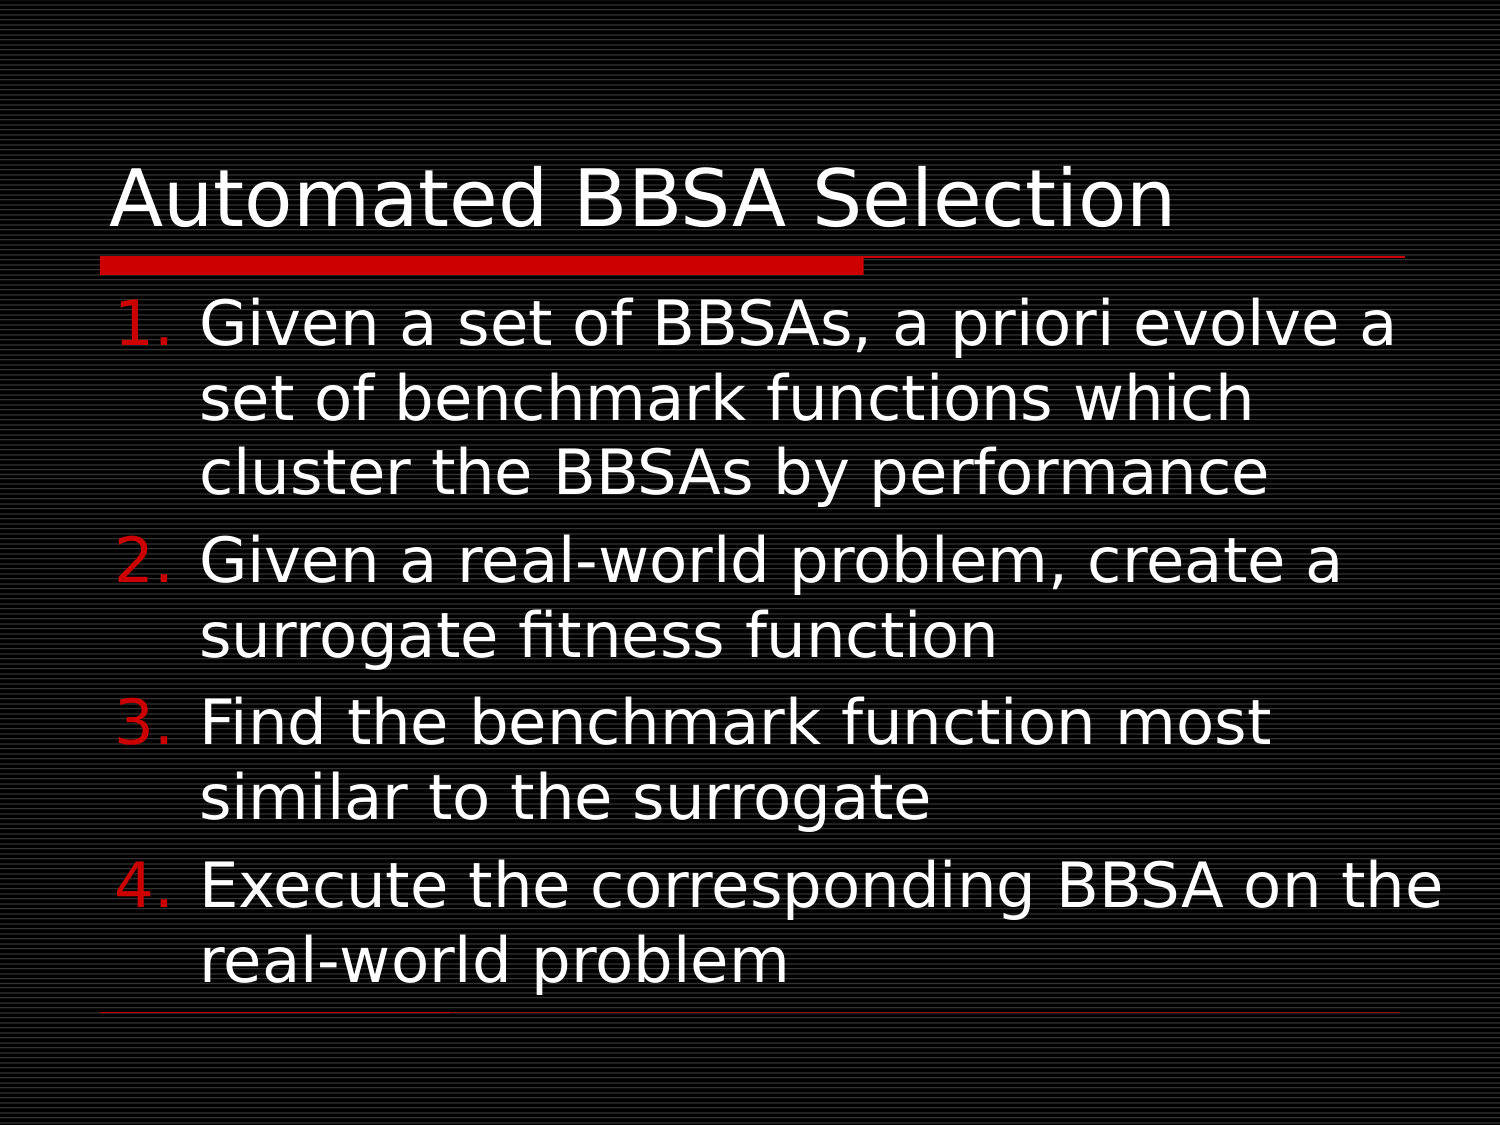

# Automated BBSA Selection
Given a set of BBSAs, a priori evolve a set of benchmark functions which cluster the BBSAs by performance
Given a real-world problem, create a surrogate fitness function
Find the benchmark function most similar to the surrogate
Execute the corresponding BBSA on the real-world problem